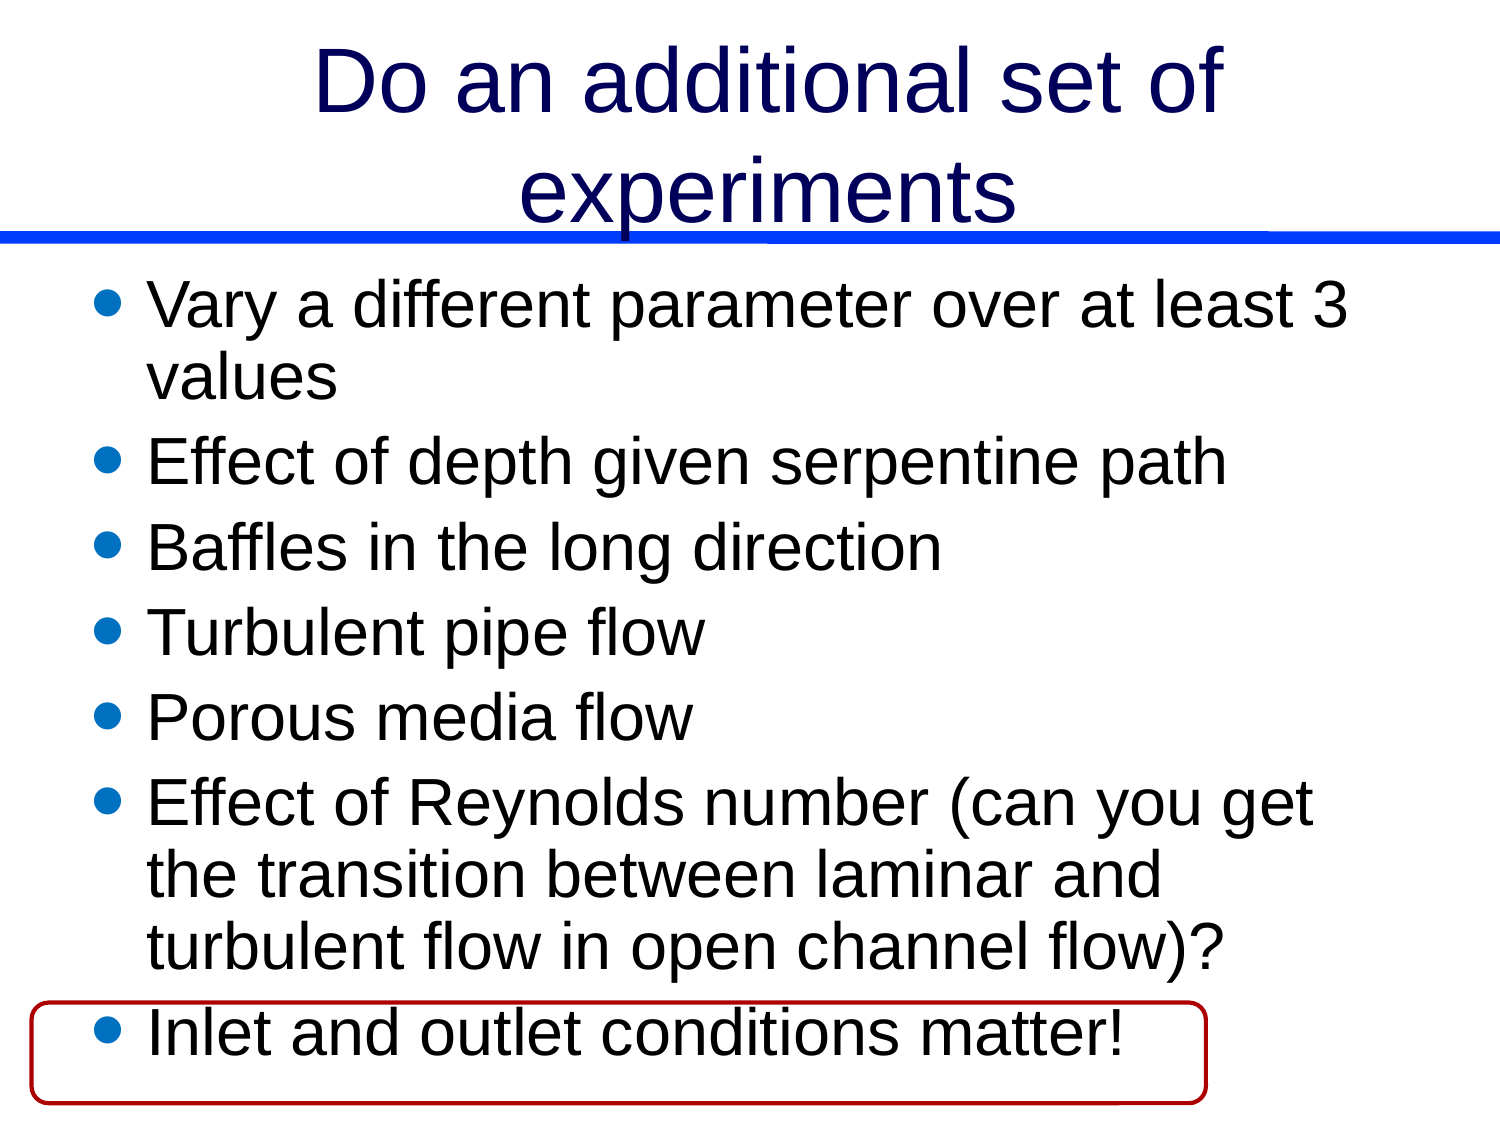

# Do an additional set of experiments
Vary a different parameter over at least 3 values
Effect of depth given serpentine path
Baffles in the long direction
Turbulent pipe flow
Porous media flow
Effect of Reynolds number (can you get the transition between laminar and turbulent flow in open channel flow)?
Inlet and outlet conditions matter!